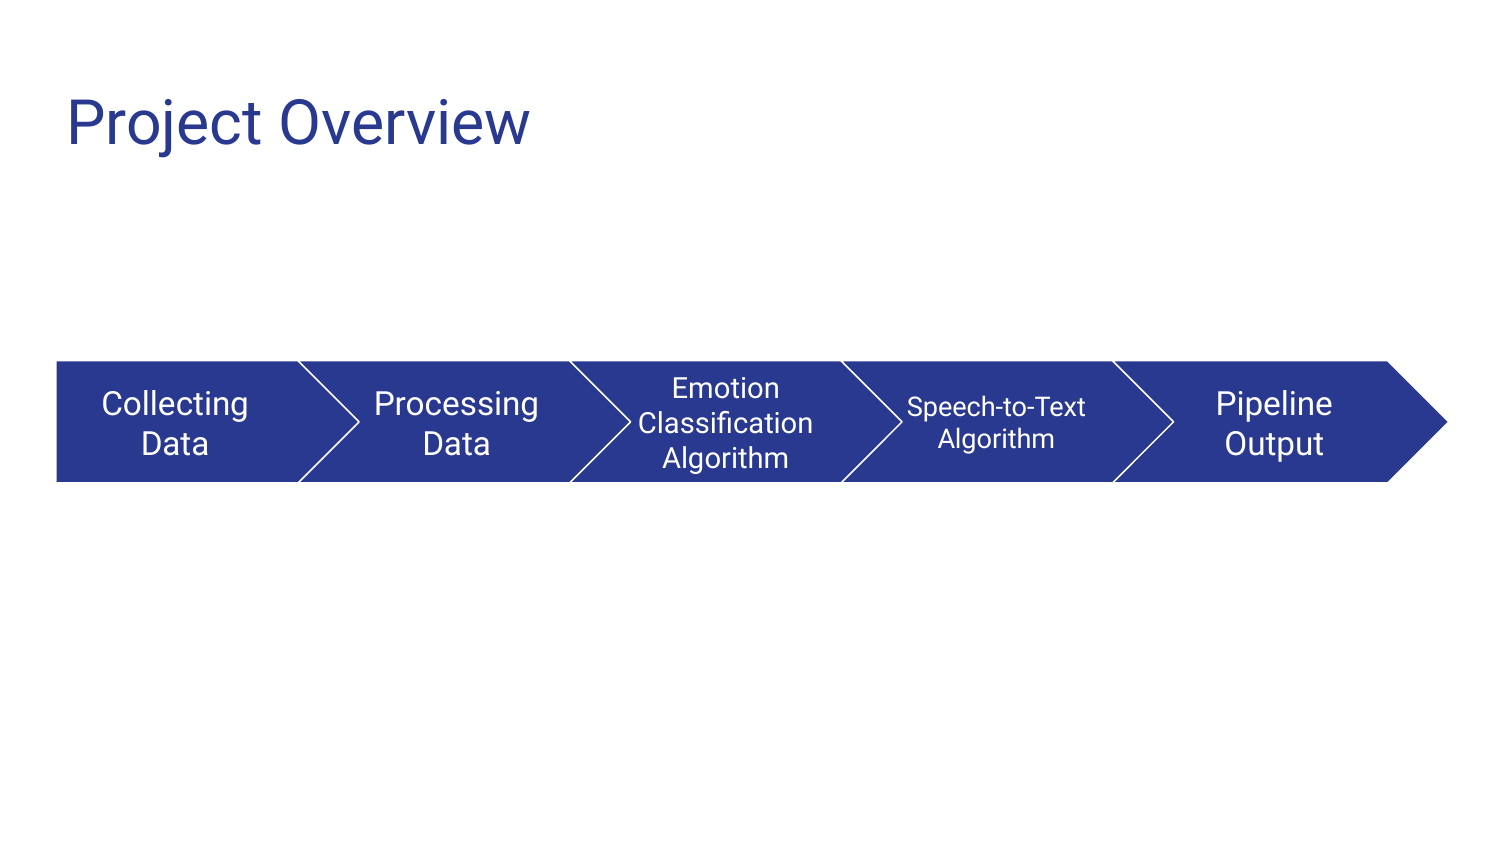

Project Overview

Collecting Data
Processing Data
Emotion Classification Algorithm
Speech-to-Text Algorithm
Pipeline Output